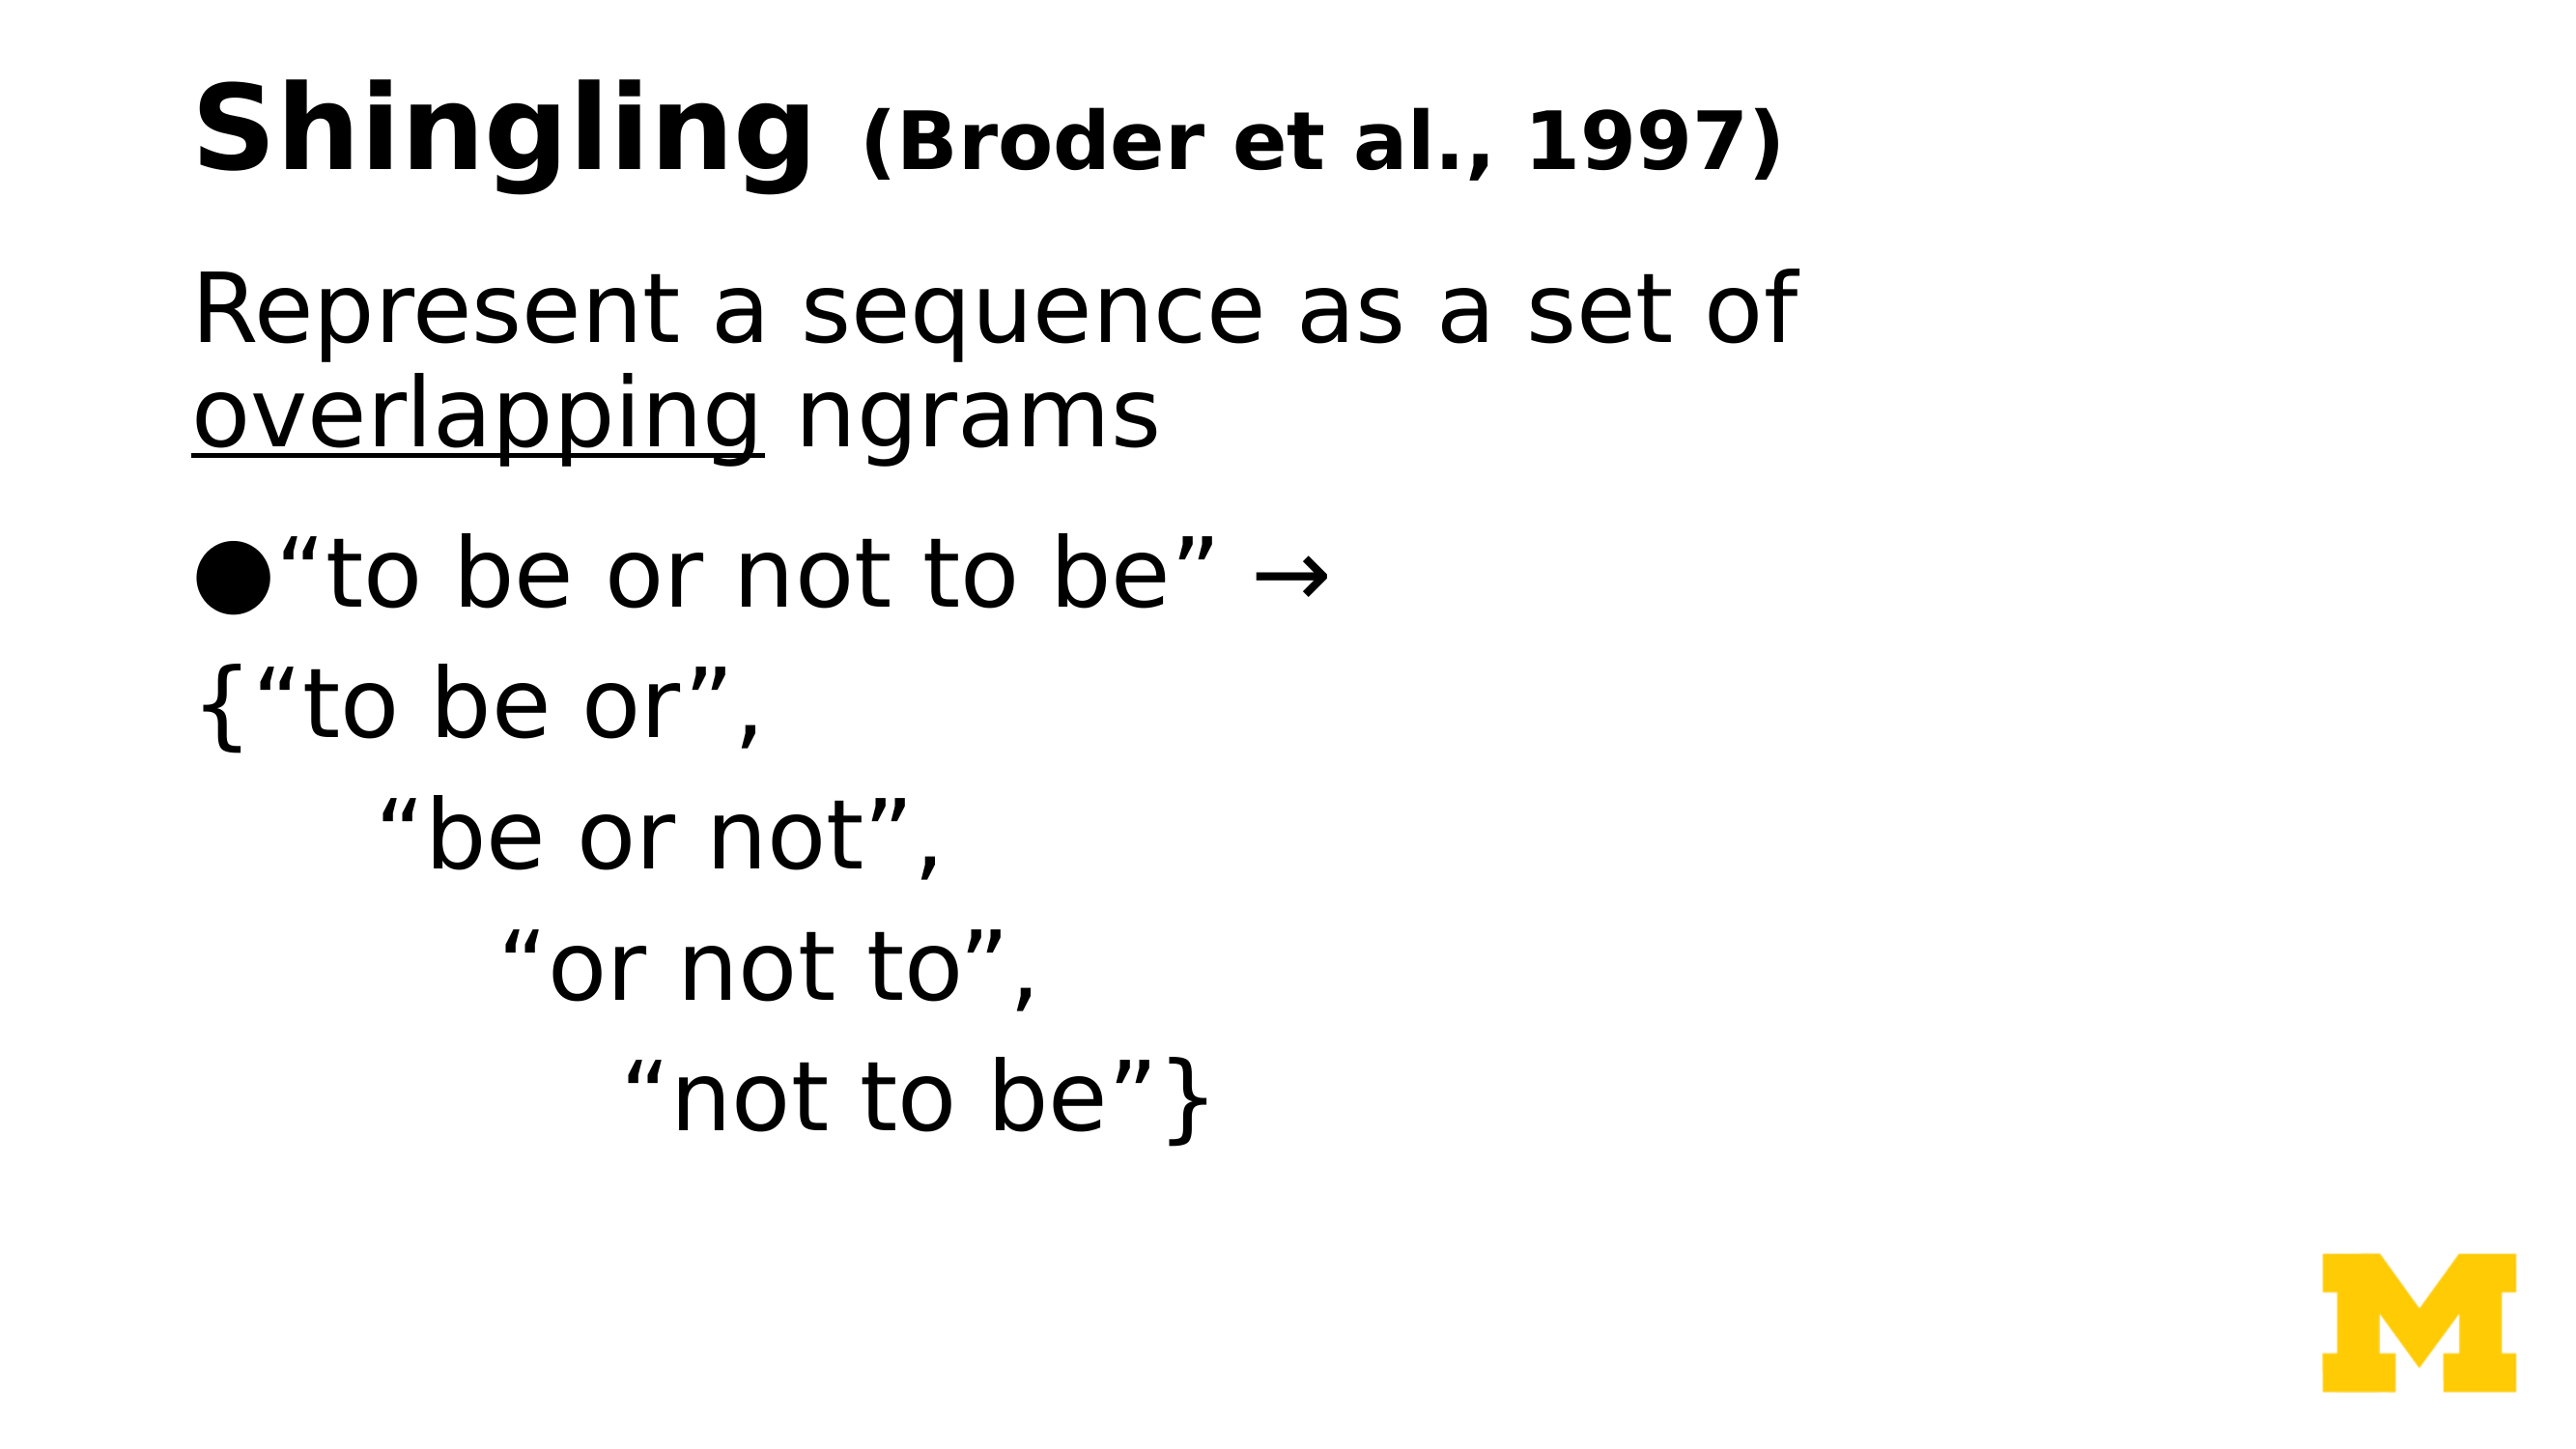

# Shingling (Broder et al., 1997)
Represent a sequence as a set of overlapping ngrams
“to be or not to be” →
{“to be or”,
      “be or not”,
          “or not to”,
              “not to be”}